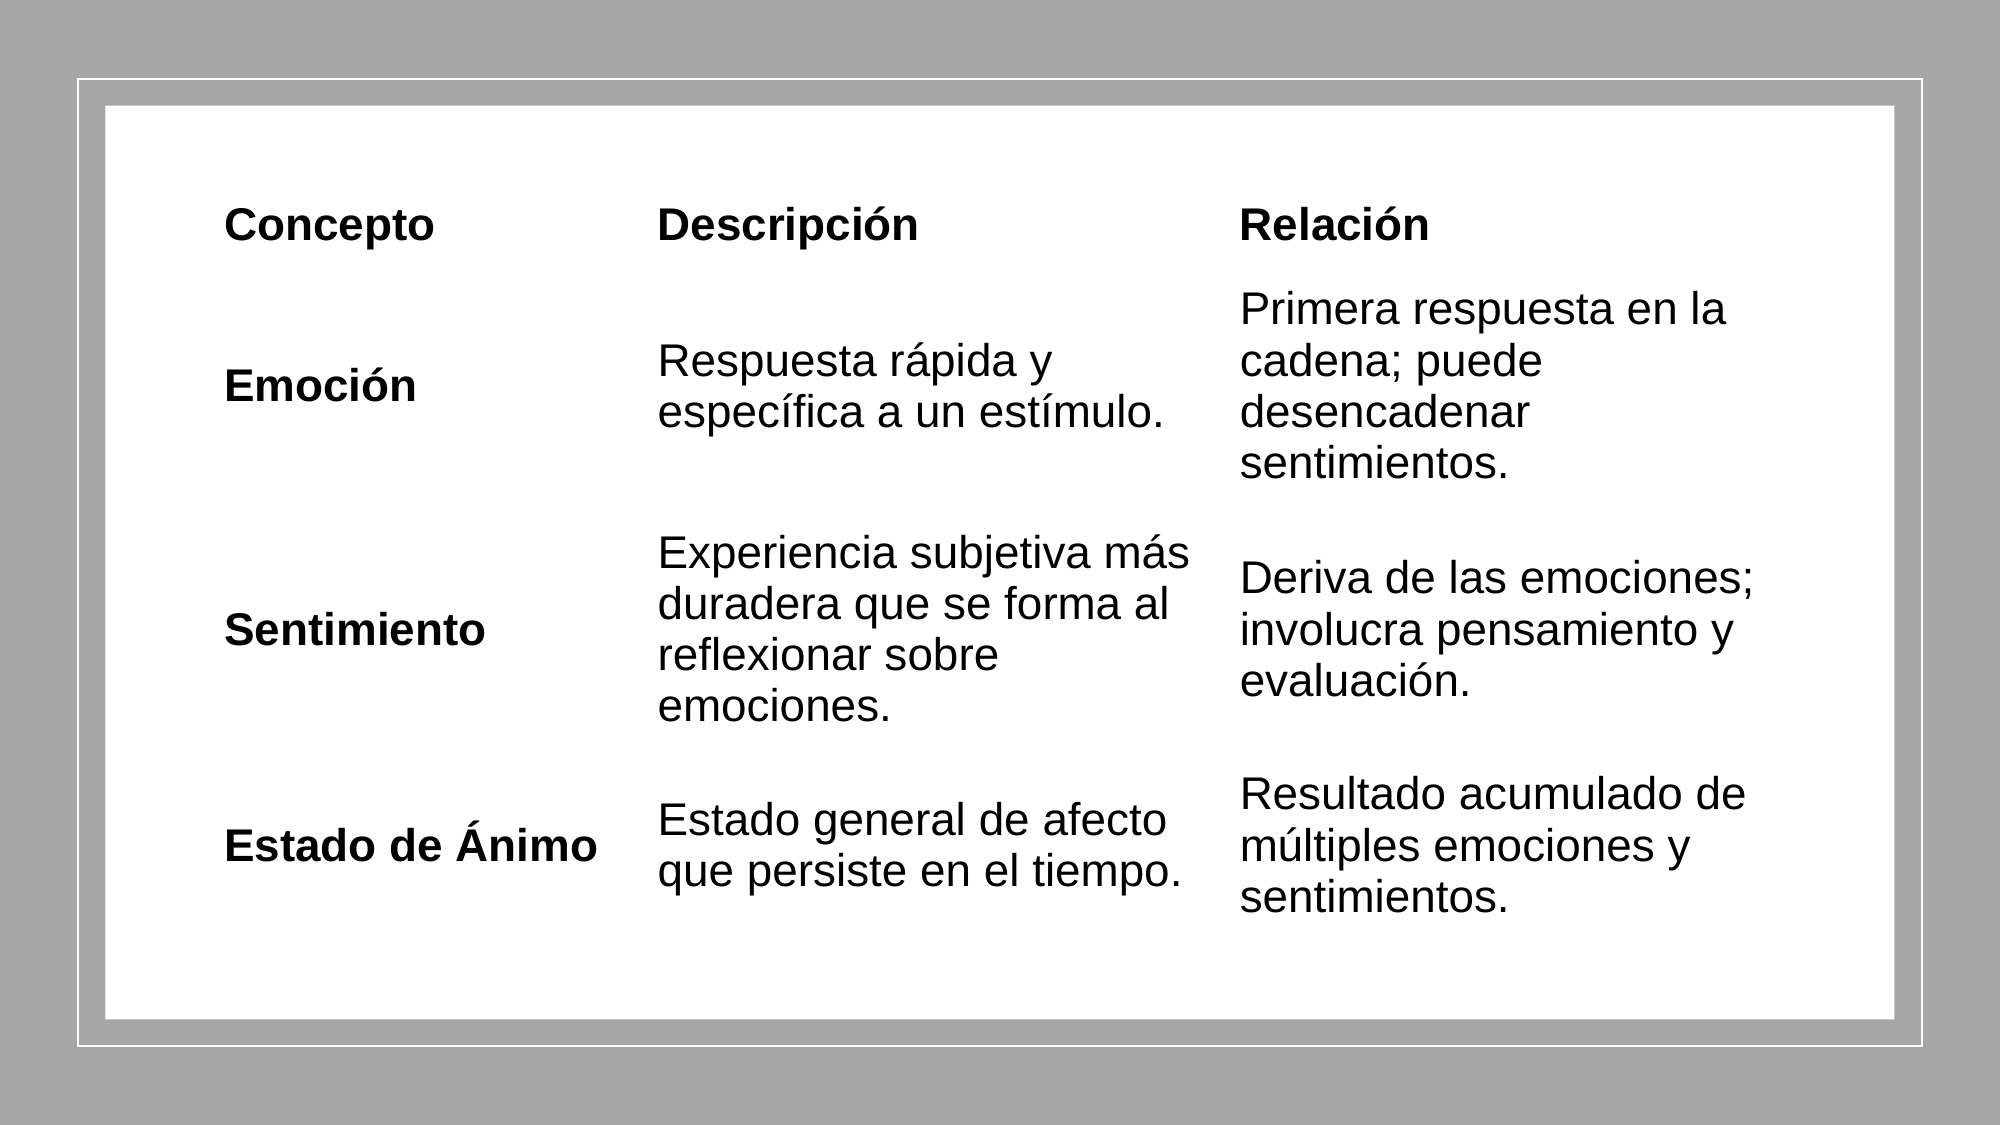

| Concepto | Descripción | Relación |
| --- | --- | --- |
| Emoción | Respuesta rápida y específica a un estímulo. | Primera respuesta en la cadena; puede desencadenar sentimientos. |
| Sentimiento | Experiencia subjetiva más duradera que se forma al reflexionar sobre emociones. | Deriva de las emociones; involucra pensamiento y evaluación. |
| Estado de Ánimo | Estado general de afecto que persiste en el tiempo. | Resultado acumulado de múltiples emociones y sentimientos. |